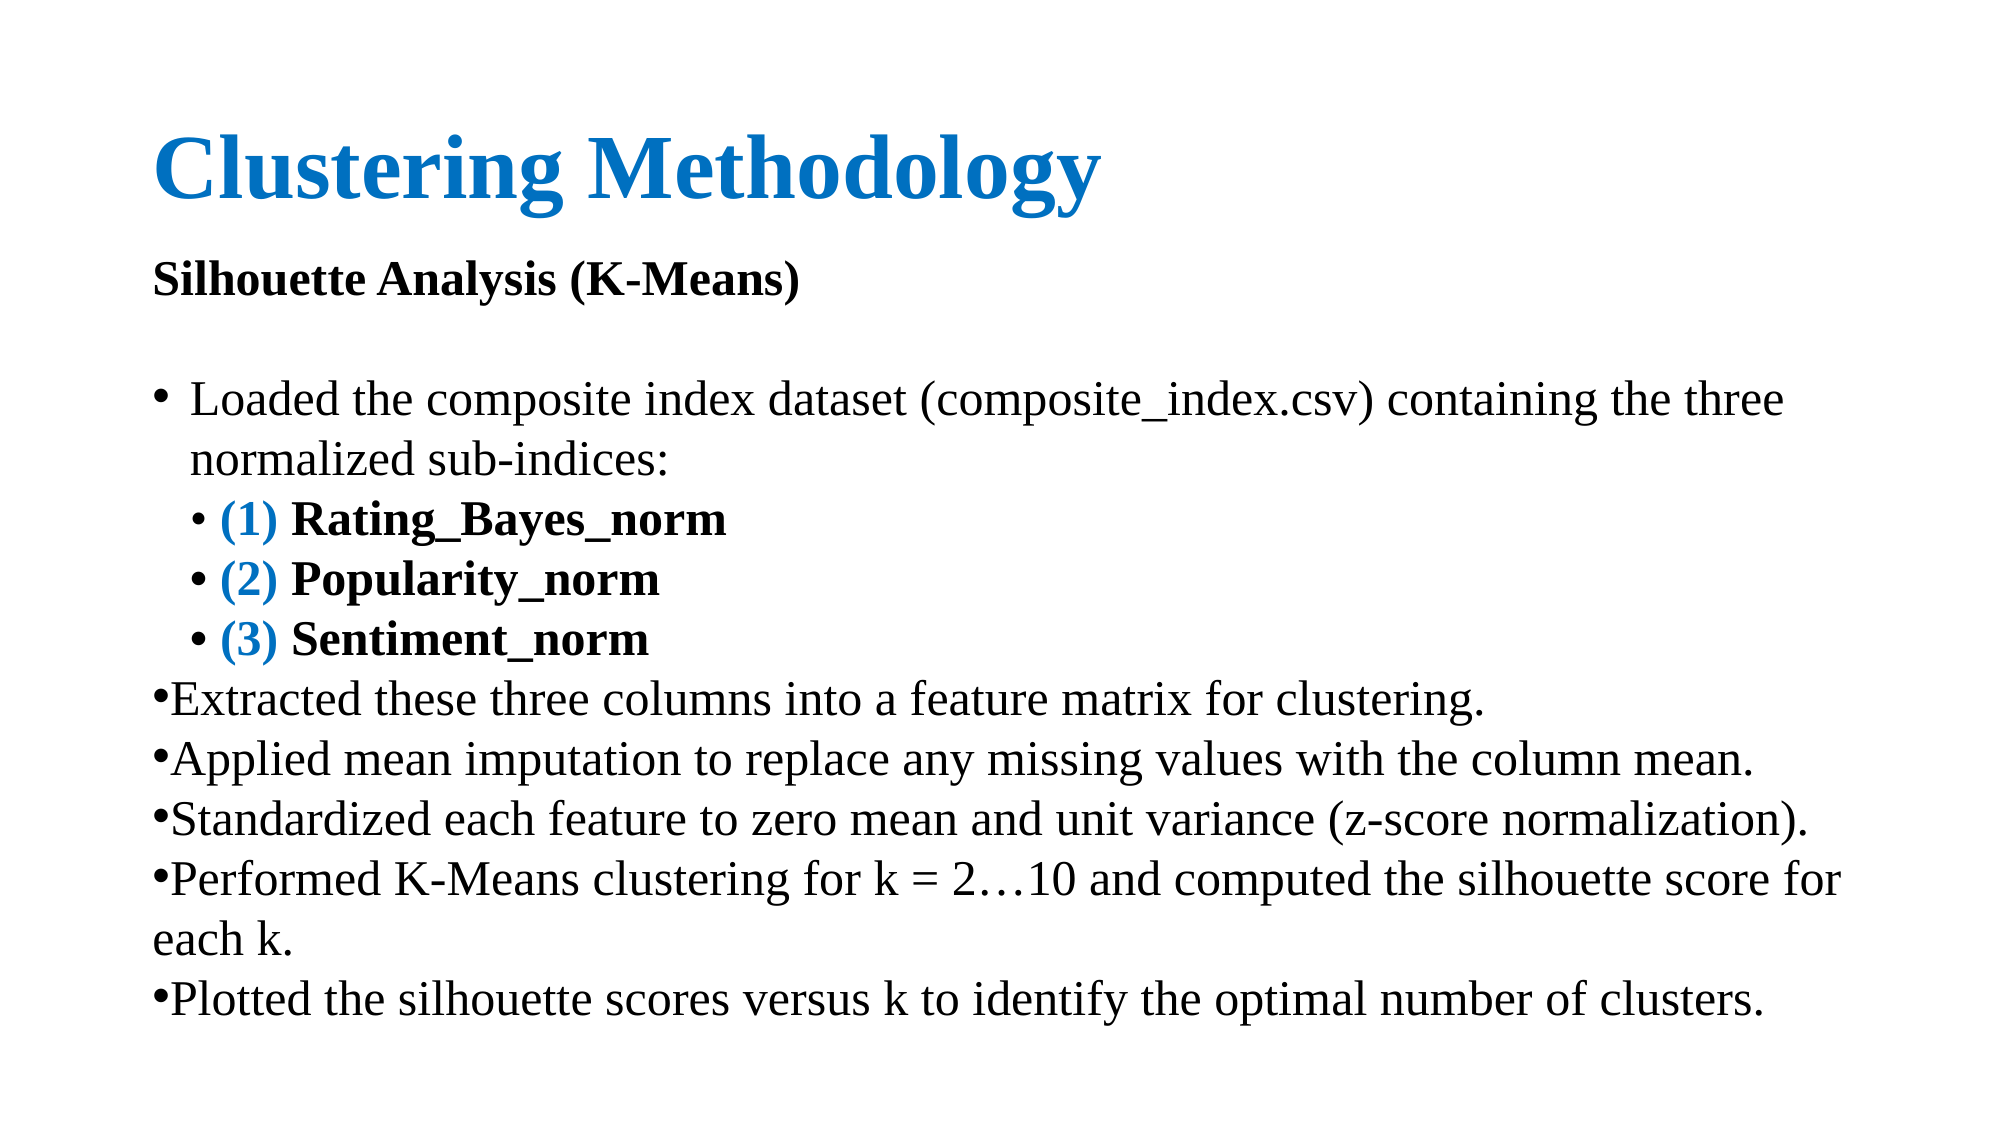

# Clustering Methodology
Silhouette Analysis (K-Means)

Loaded the composite index dataset (composite_index.csv) containing the three normalized sub-indices:
• (1) Rating_Bayes_norm
• (2) Popularity_norm
• (3) Sentiment_norm
Extracted these three columns into a feature matrix for clustering.
Applied mean imputation to replace any missing values with the column mean.
Standardized each feature to zero mean and unit variance (z-score normalization).
Performed K-Means clustering for k = 2…10 and computed the silhouette score for each k.
Plotted the silhouette scores versus k to identify the optimal number of clusters.